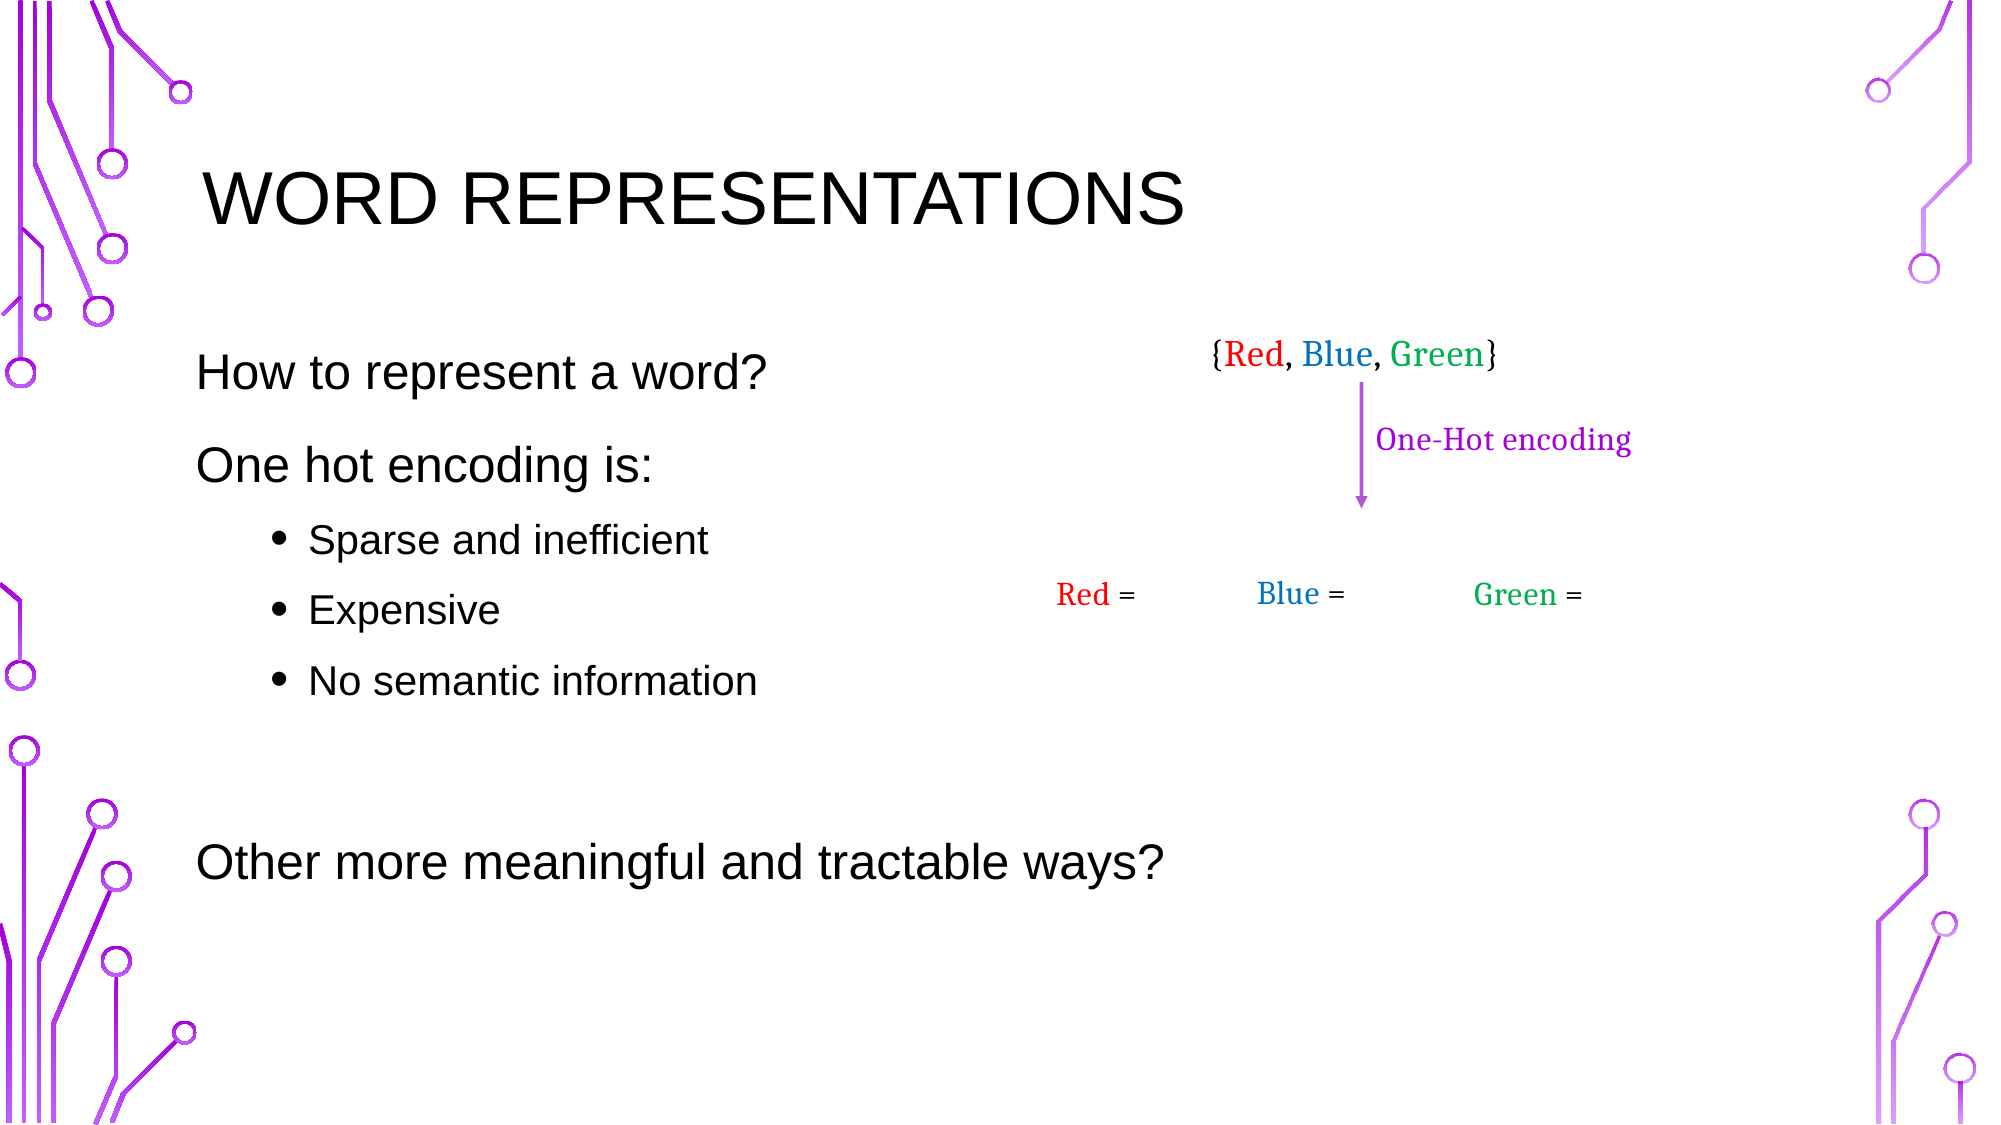

# Word representations
How to represent a word?
One hot encoding is:
Sparse and inefficient
Expensive
No semantic information

Other more meaningful and tractable ways?
{Red, Blue, Green}
One-Hot encoding
Blue =
Green =
Red =